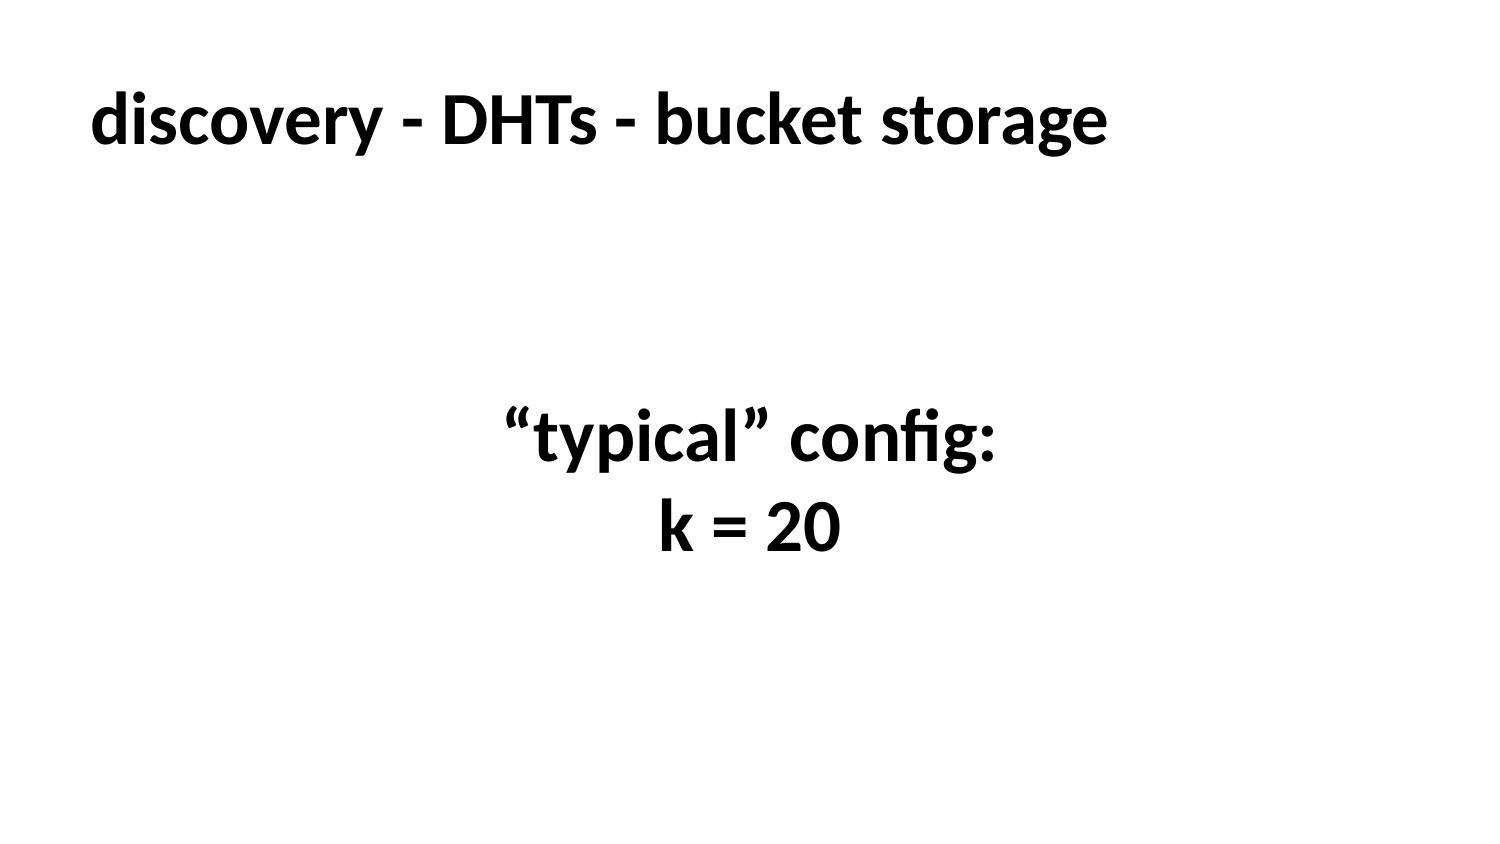

# discovery - DHTs - bucket storage
“typical” config:
k = 20